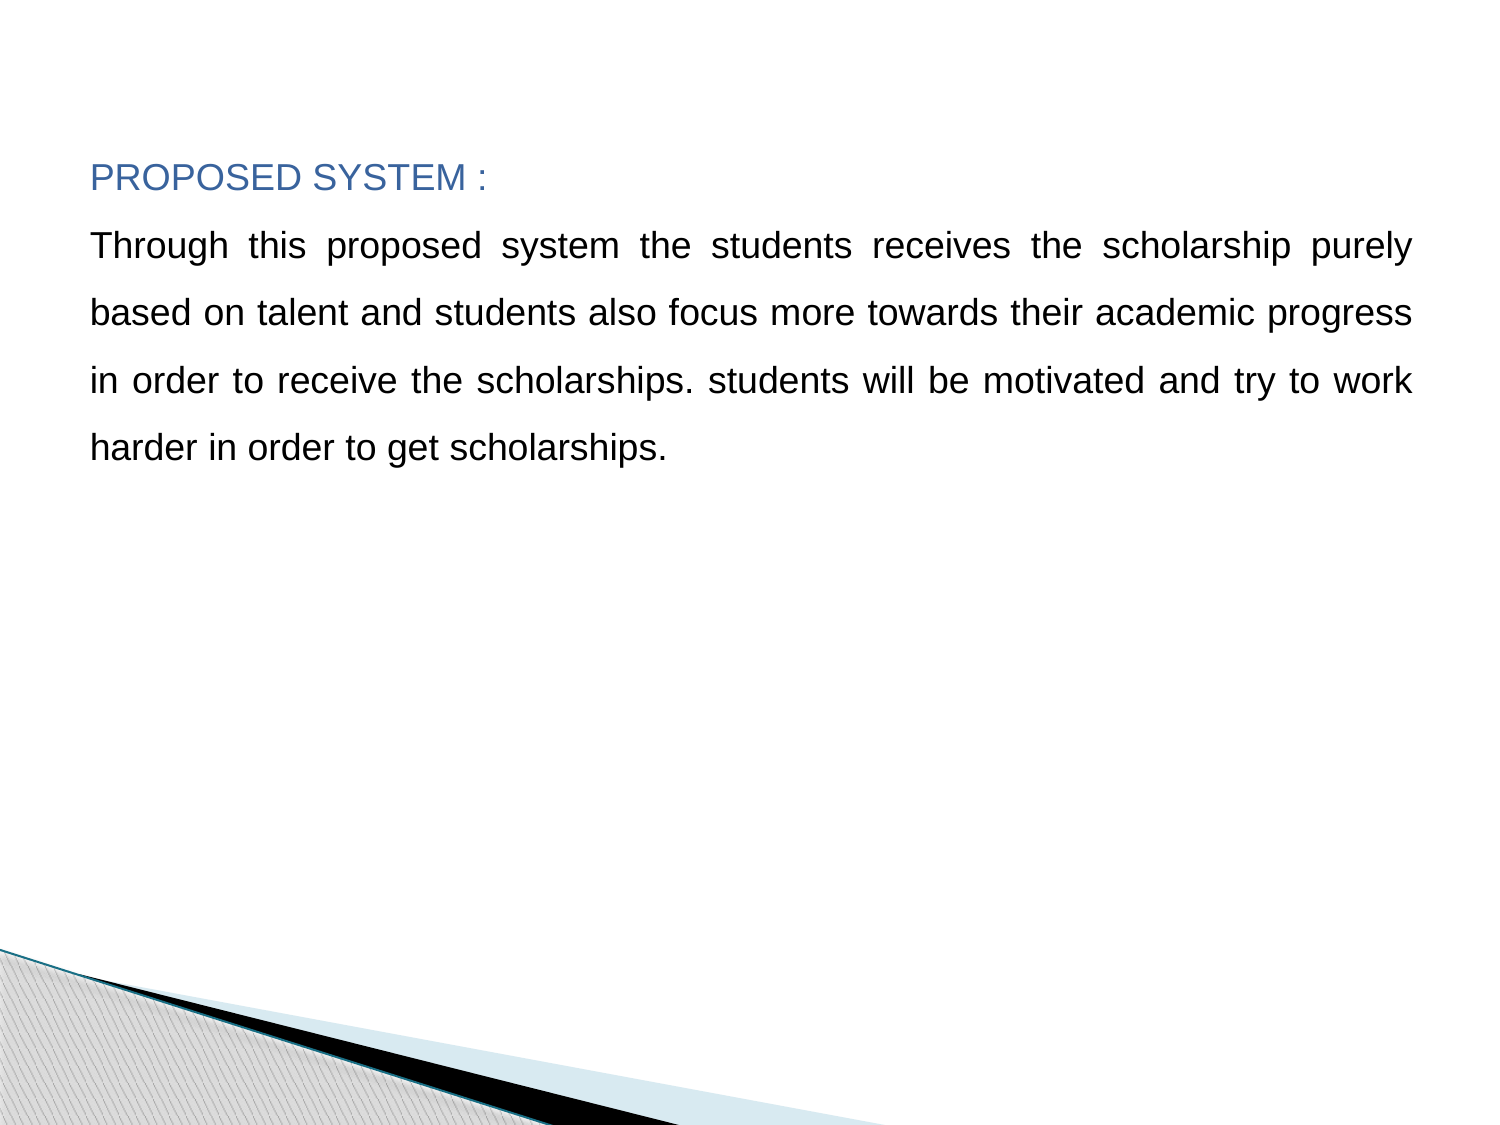

PROPOSED SYSTEM :
Through this proposed system the students receives the scholarship purely based on talent and students also focus more towards their academic progress in order to receive the scholarships. students will be motivated and try to work harder in order to get scholarships.